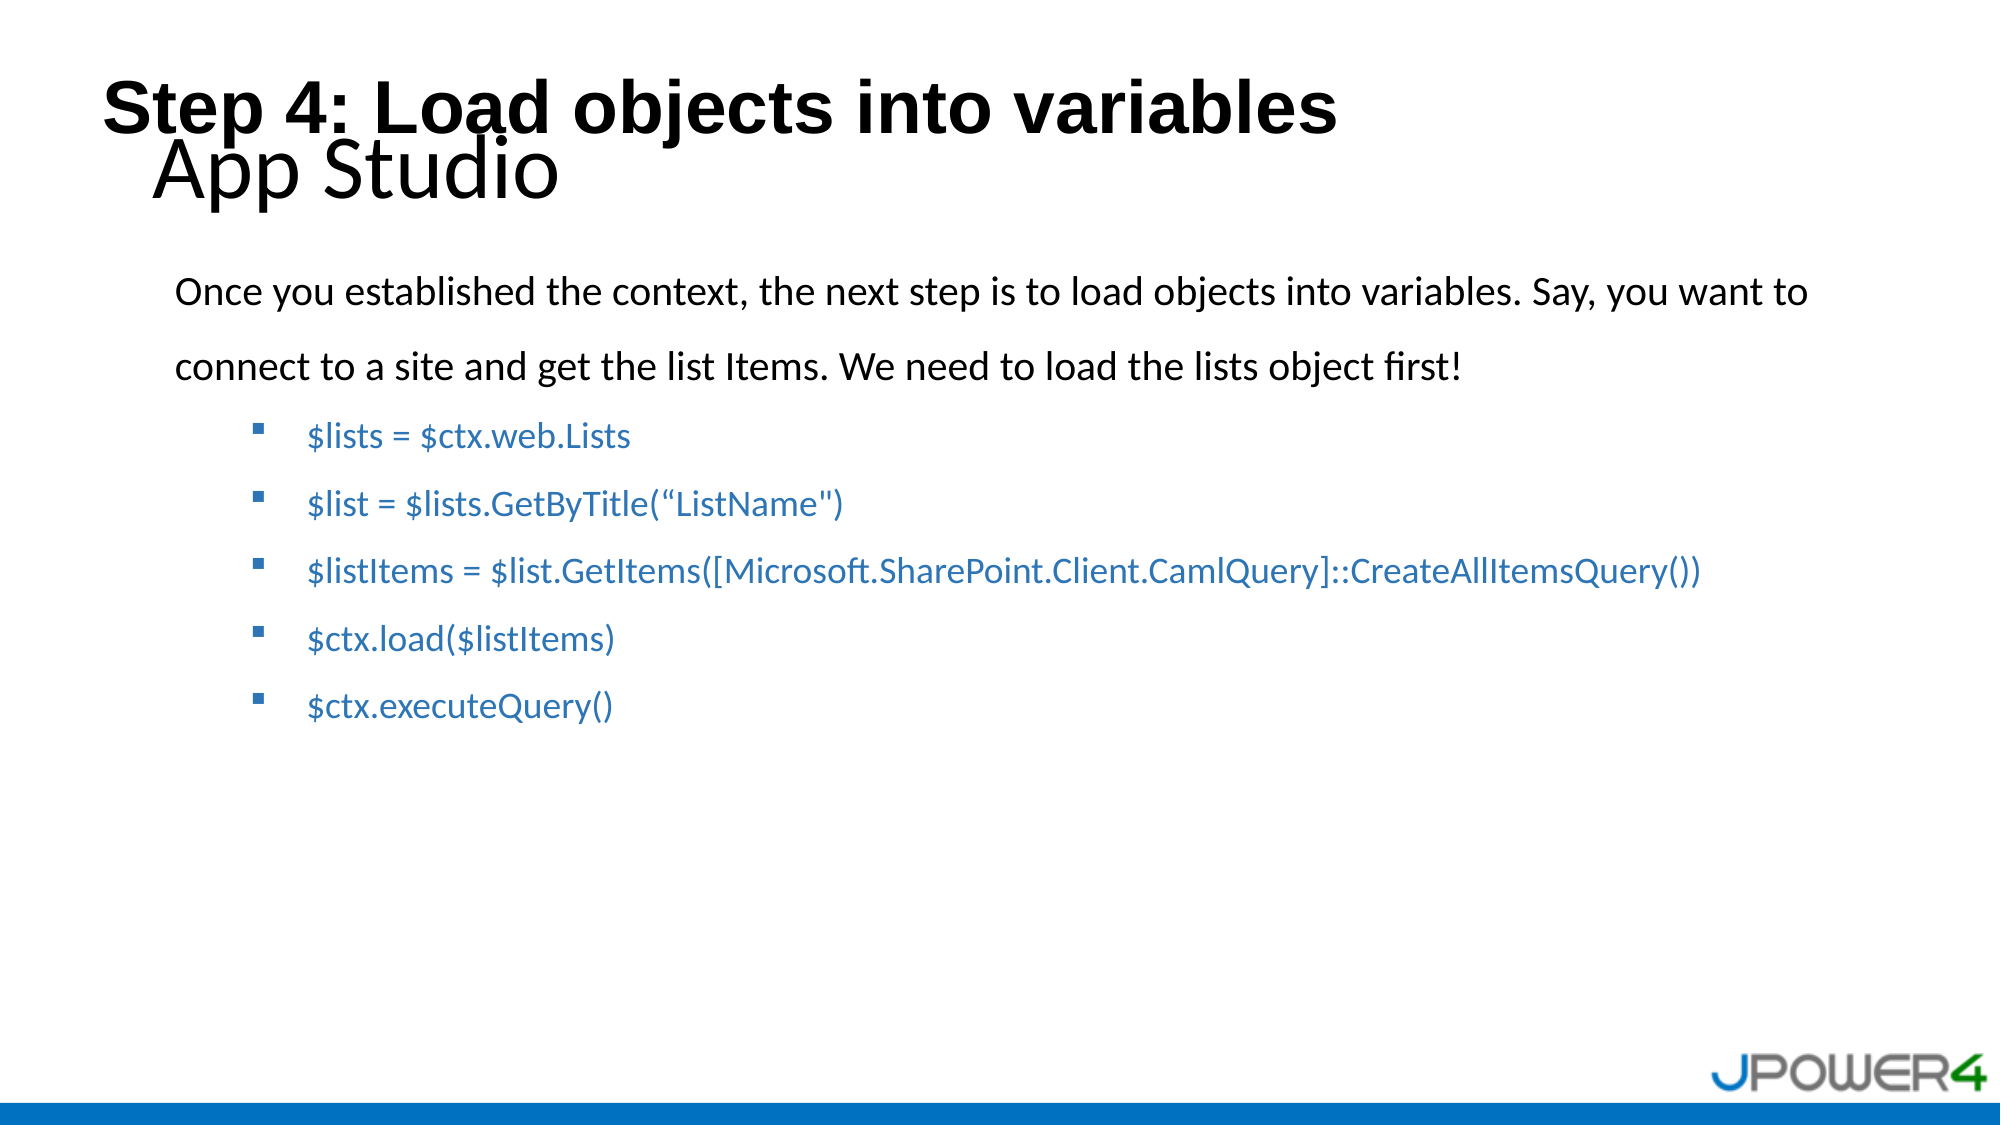

Step 4: Load objects into variables
# App Studio
Once you established the context, the next step is to load objects into variables. Say, you want to connect to a site and get the list Items. We need to load the lists object first!
$lists = $ctx.web.Lists
$list = $lists.GetByTitle(“ListName")
$listItems = $list.GetItems([Microsoft.SharePoint.Client.CamlQuery]::CreateAllItemsQuery())
$ctx.load($listItems)
$ctx.executeQuery()